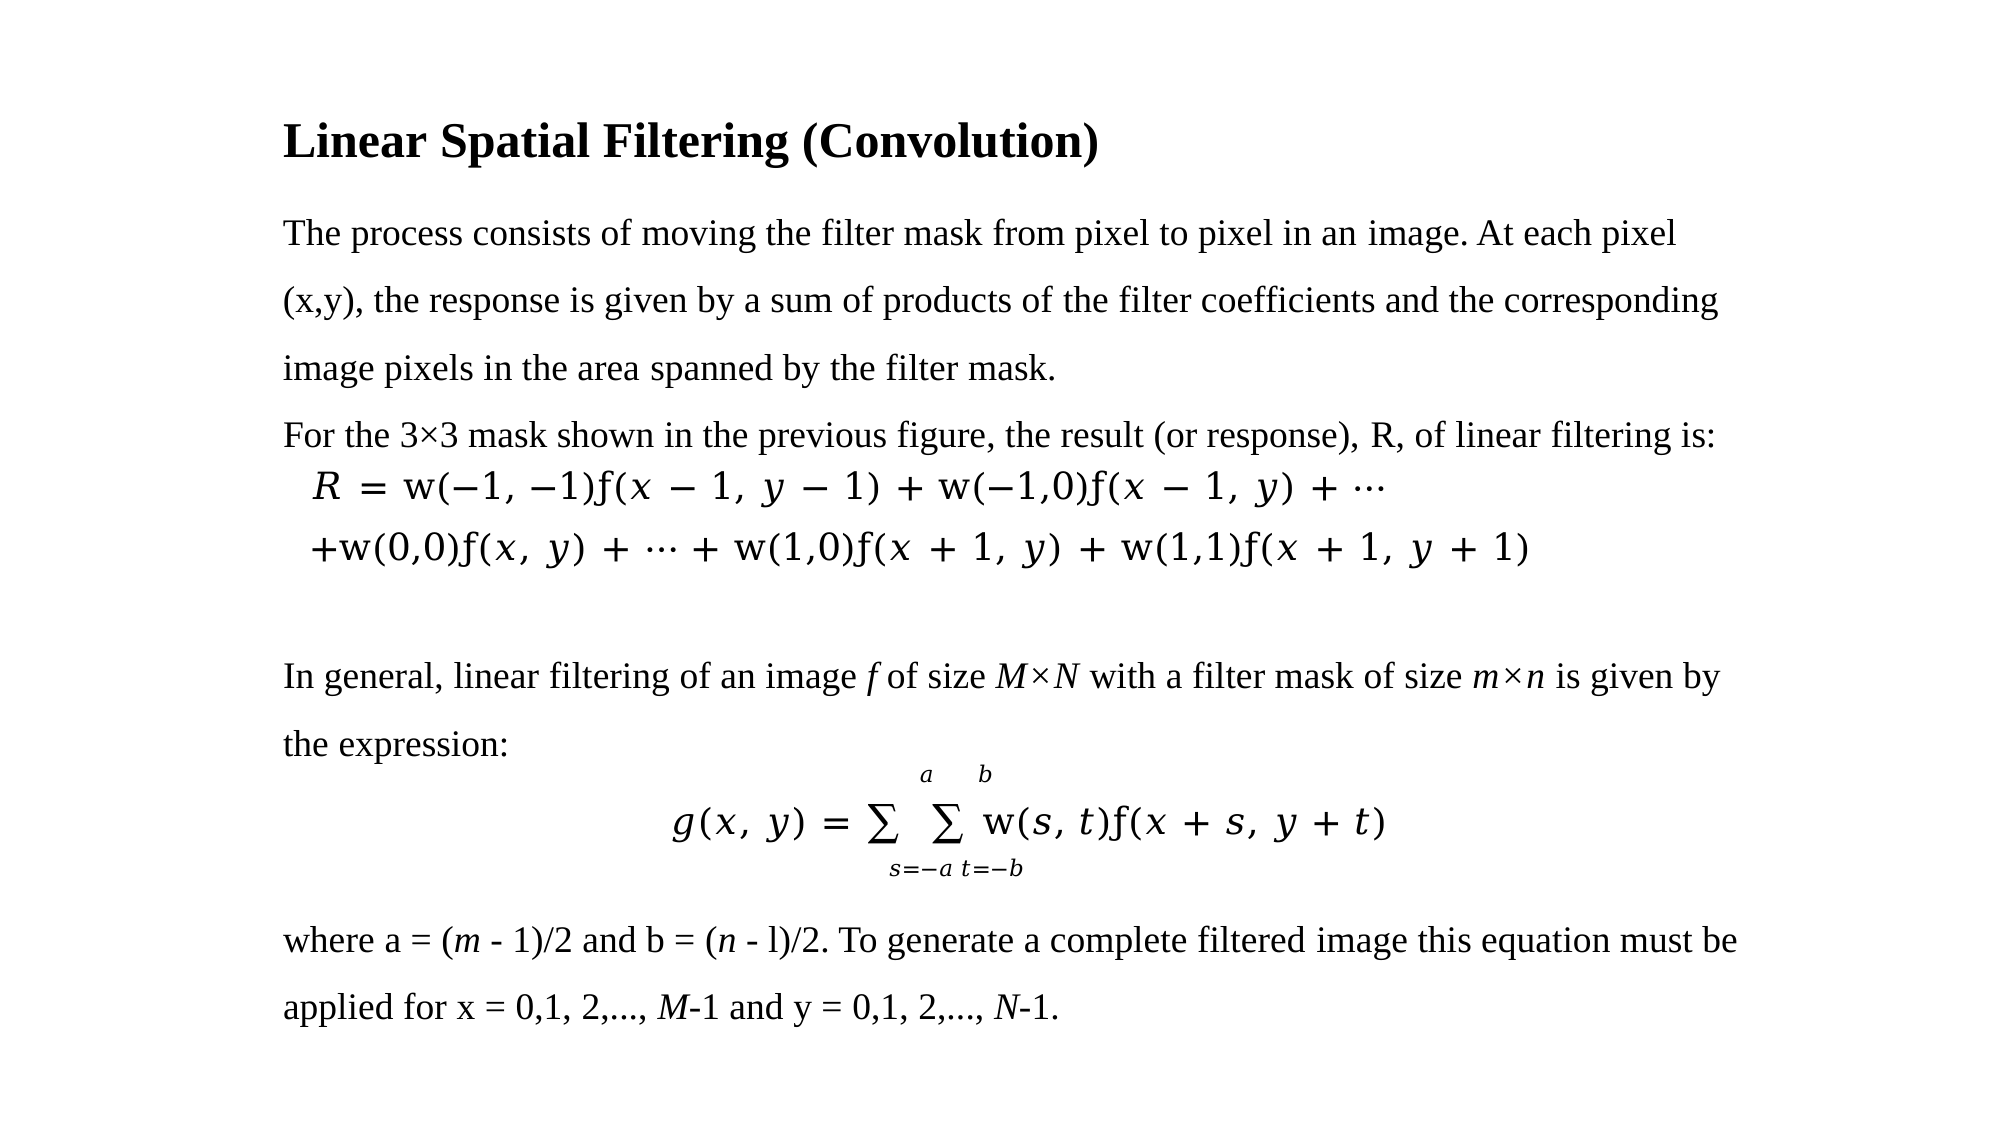

Linear Spatial Filtering (Convolution)
The process consists of moving the filter mask from pixel to pixel in an image. At each pixel (x,y), the response is given by a sum of products of the filter coefficients and the corresponding image pixels in the area spanned by the filter mask.
For the 3×3 mask shown in the previous figure, the result (or response), R, of linear filtering is:
𝑅 = w(−1, −1)ƒ(𝑥 − 1, 𝑦 − 1) + w(−1,0)ƒ(𝑥 − 1, 𝑦) + ⋯
+w(0,0)ƒ(𝑥, 𝑦) + ⋯ + w(1,0)ƒ(𝑥 + 1, 𝑦) + w(1,1)ƒ(𝑥 + 1, 𝑦 + 1)

In general, linear filtering of an image f of size M×N with a filter mask of size m×n is given by the expression:
𝑎	𝑏
𝑔(𝑥, 𝑦) = ∑  ∑ w(𝑠, 𝑡)ƒ(𝑥 + 𝑠, 𝑦 + 𝑡)
𝑠=−𝑎 𝑡=−𝑏
where a = (m - 1)/2 and b = (n - l)/2. To generate a complete filtered image this equation must be applied for x = 0,1, 2,..., M-1 and y = 0,1, 2,..., N-1.